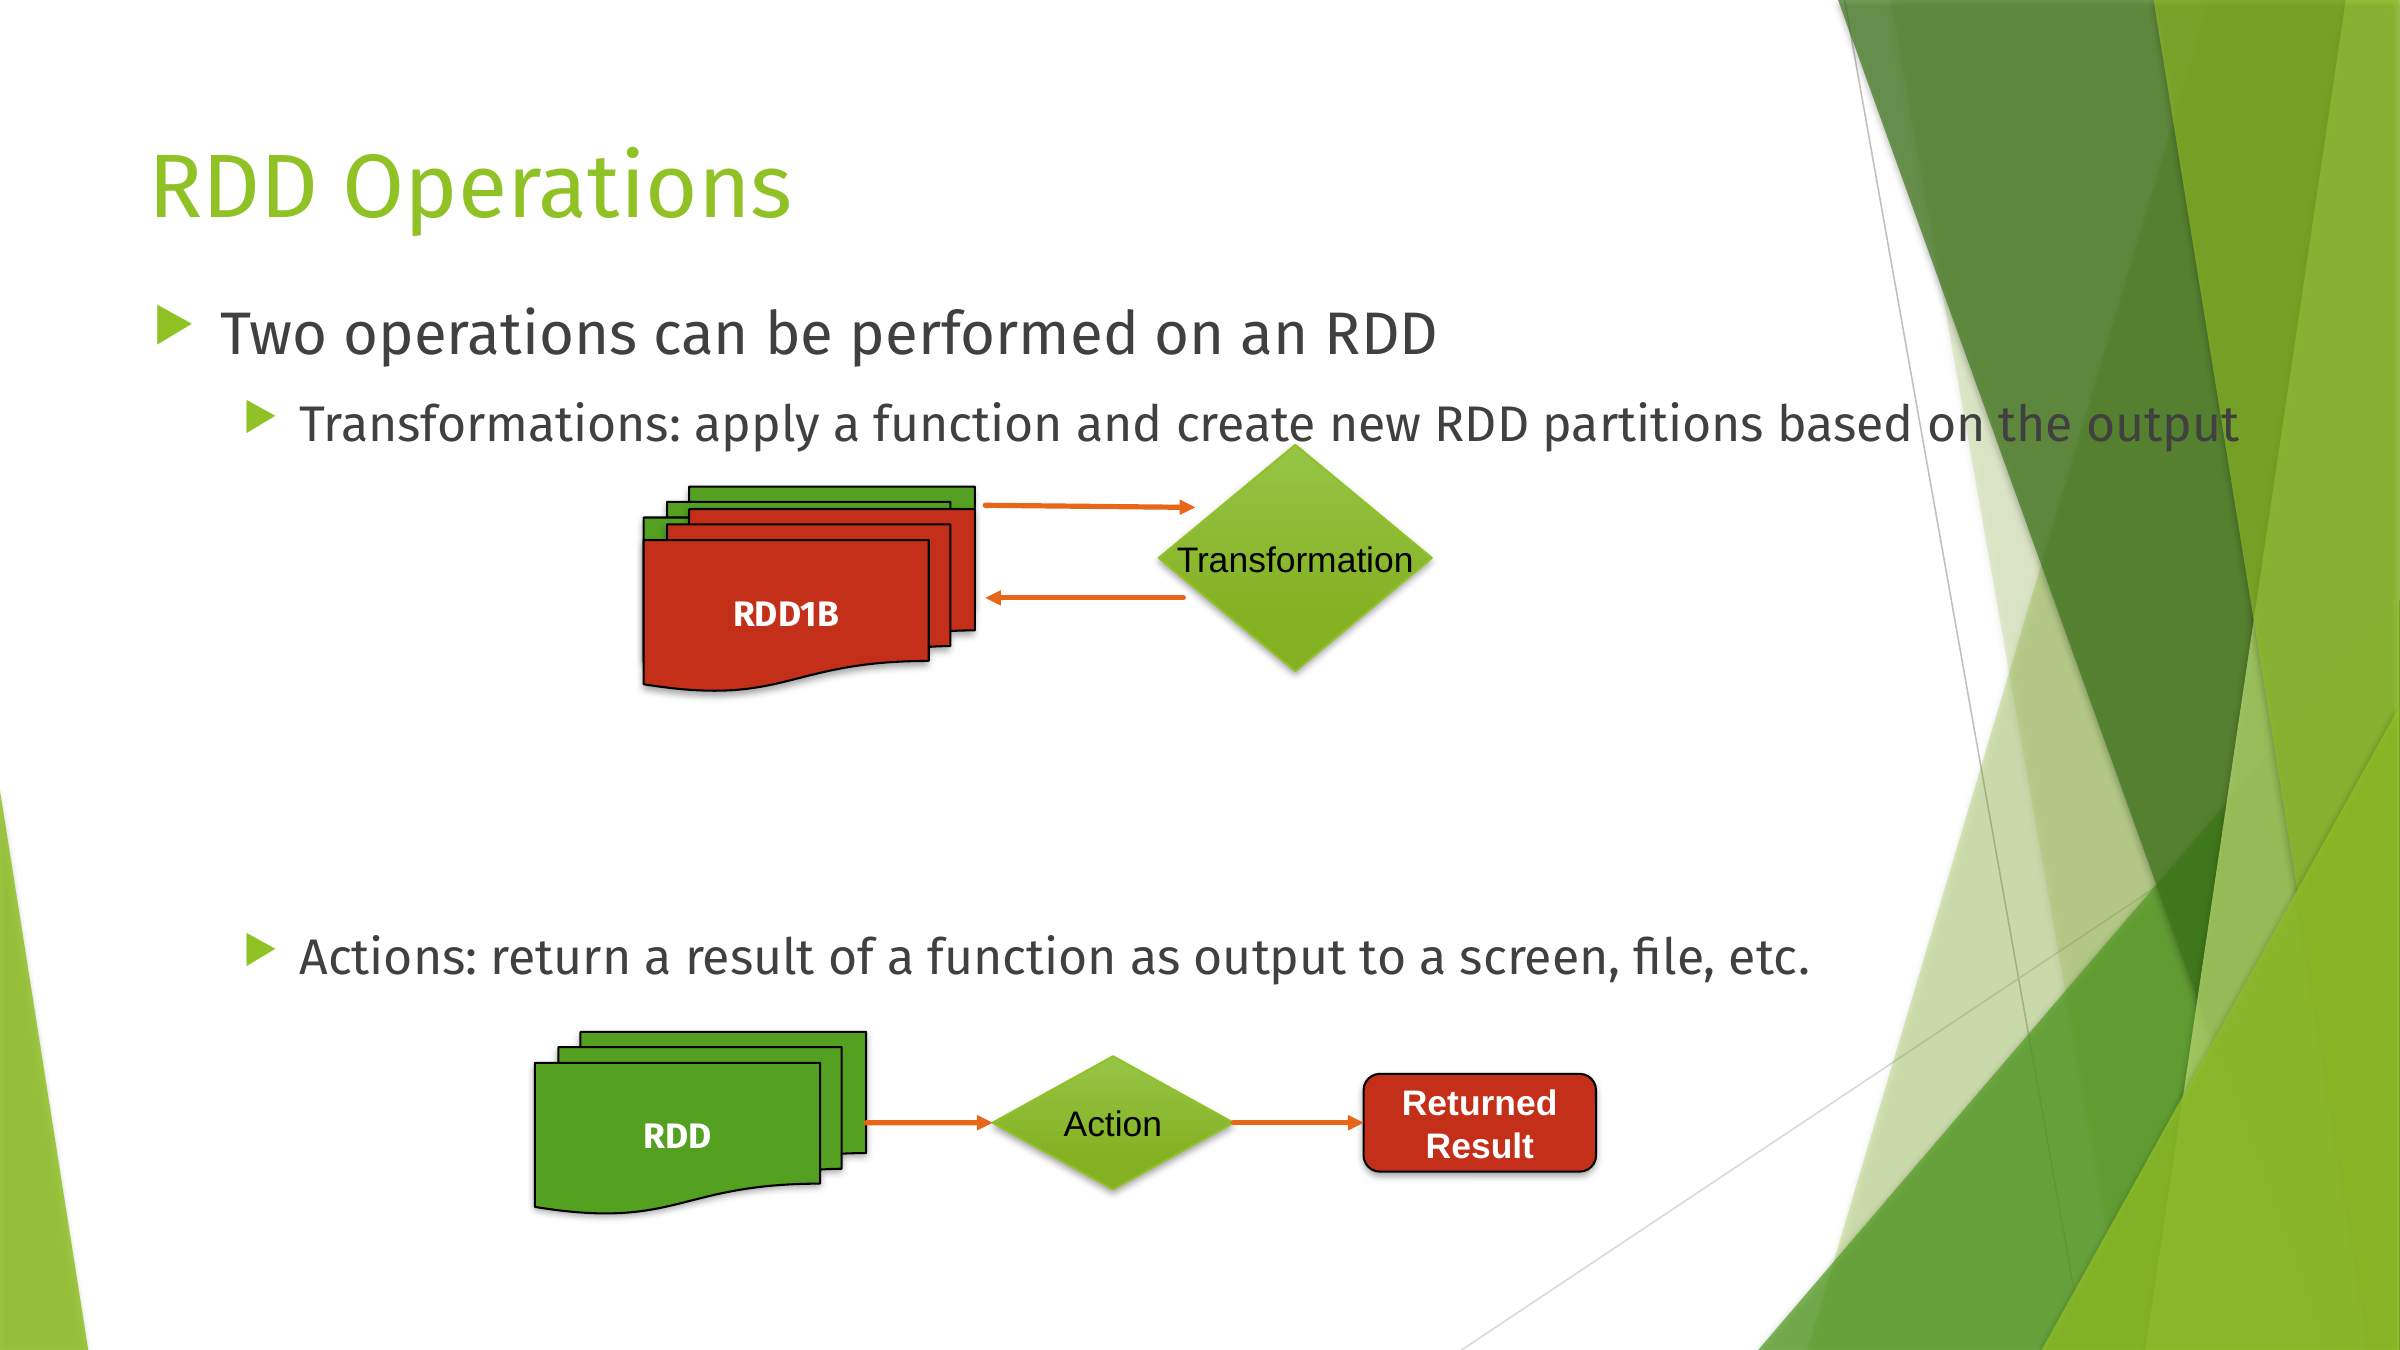

# RDD Operations
Two operations can be performed on an RDD
Transformations: apply a function and create new RDD partitions based on the output

Actions: return a result of a function as output to a screen, file, etc.

Transformation
RDD1A
RDD1B
RDD
Action
Returned Result